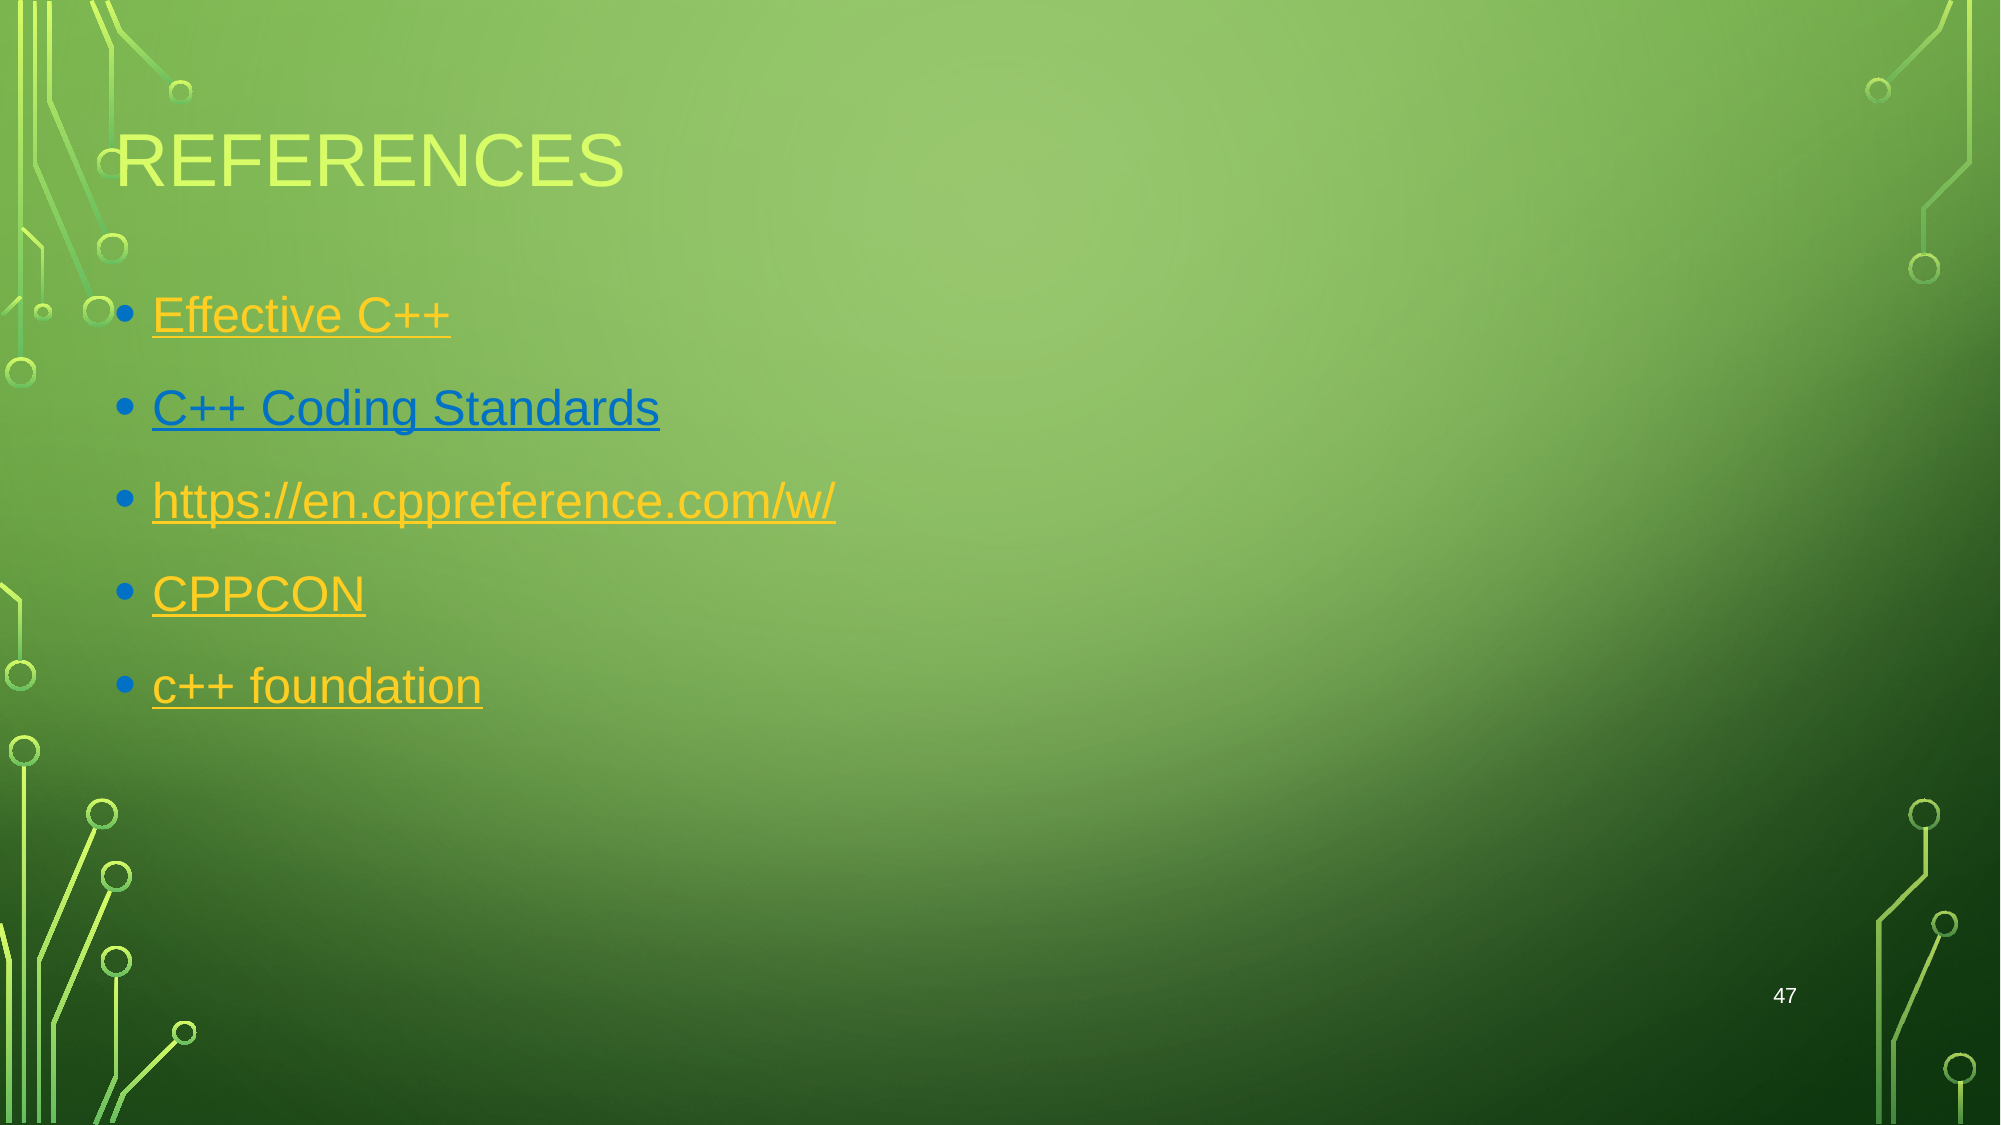

# References
Effective C++
C++ Coding Standards
https://en.cppreference.com/w/
CPPCON
c++ foundation

47